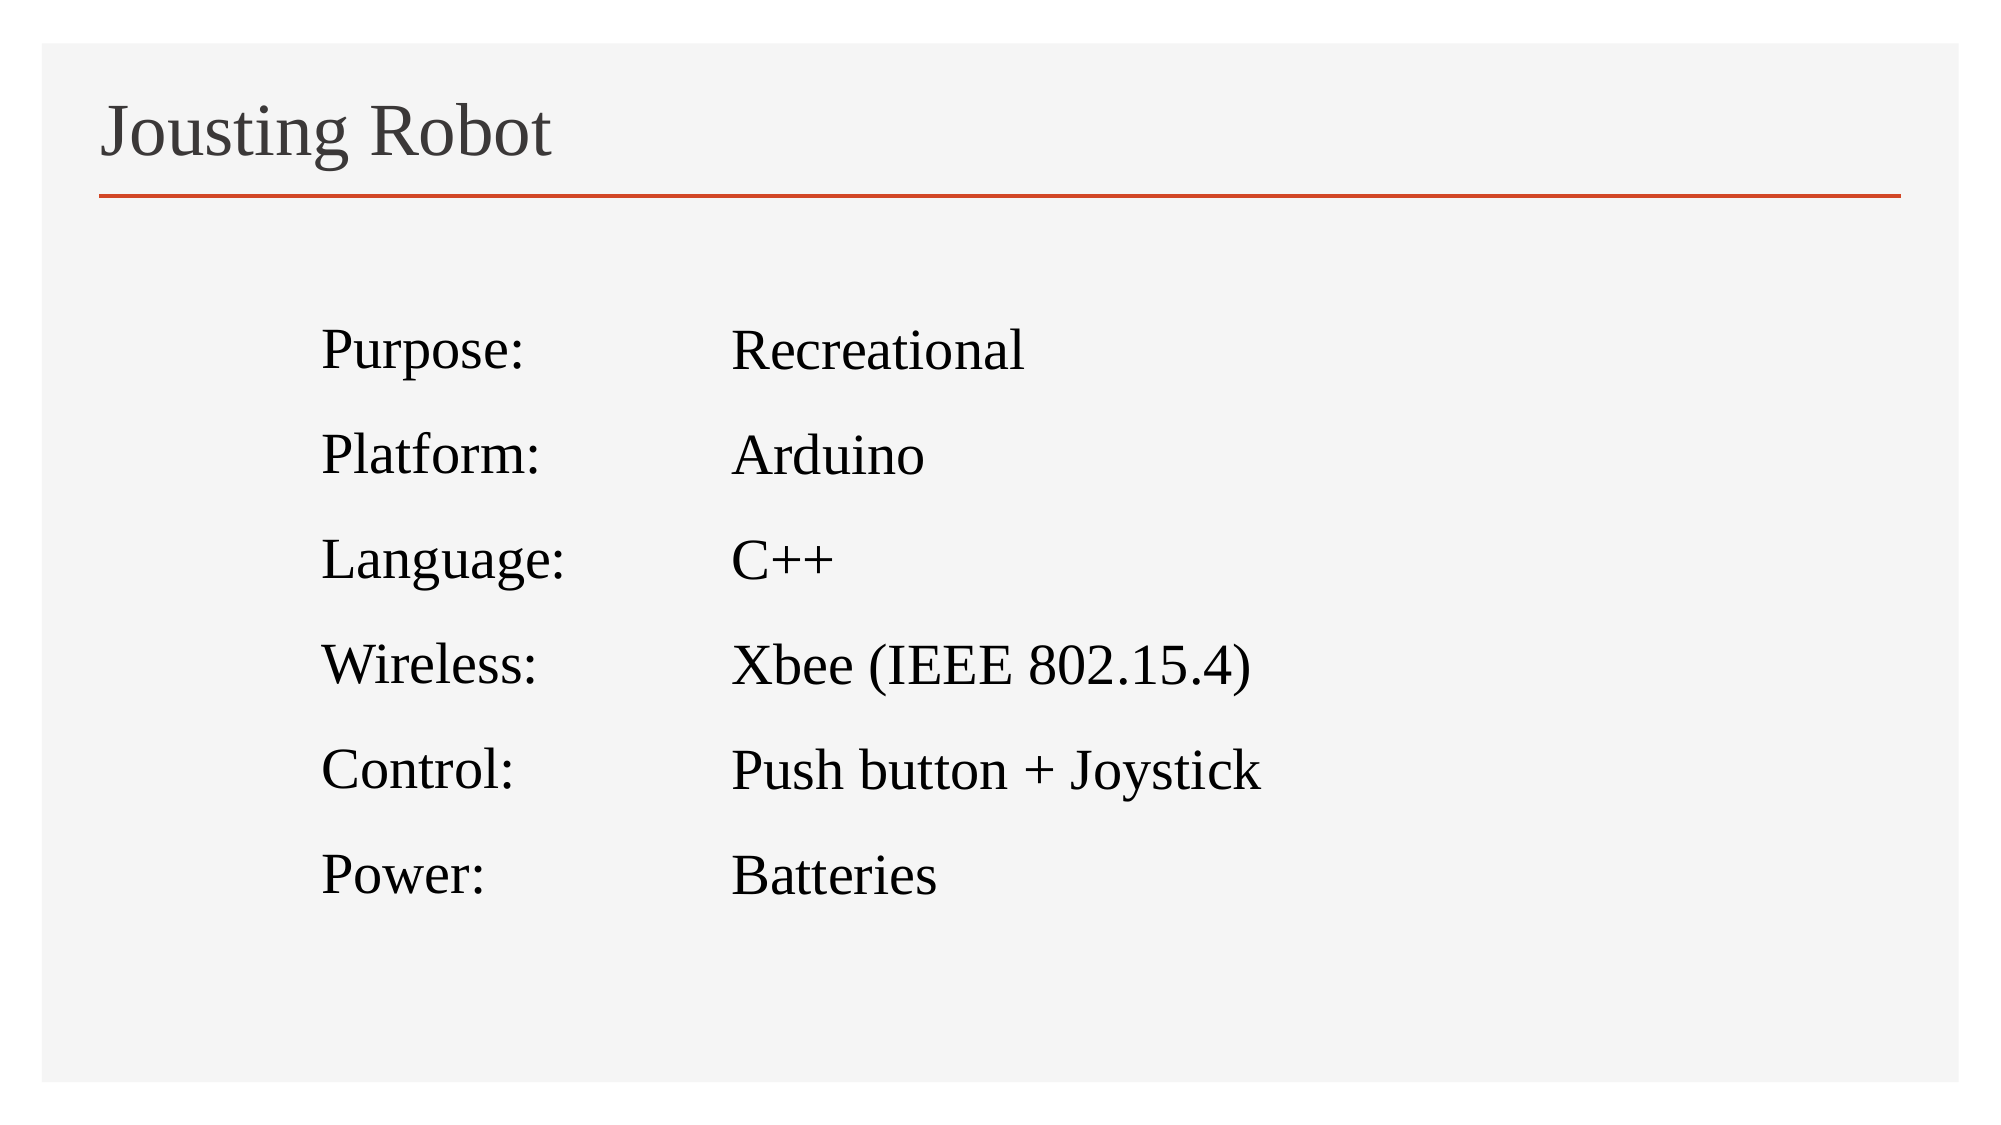

# Jousting Robot
Purpose:
Platform:
Language:
Wireless:
Control:
Power:
Recreational
Arduino
C++
Xbee (IEEE 802.15.4)
Push button + Joystick
Batteries